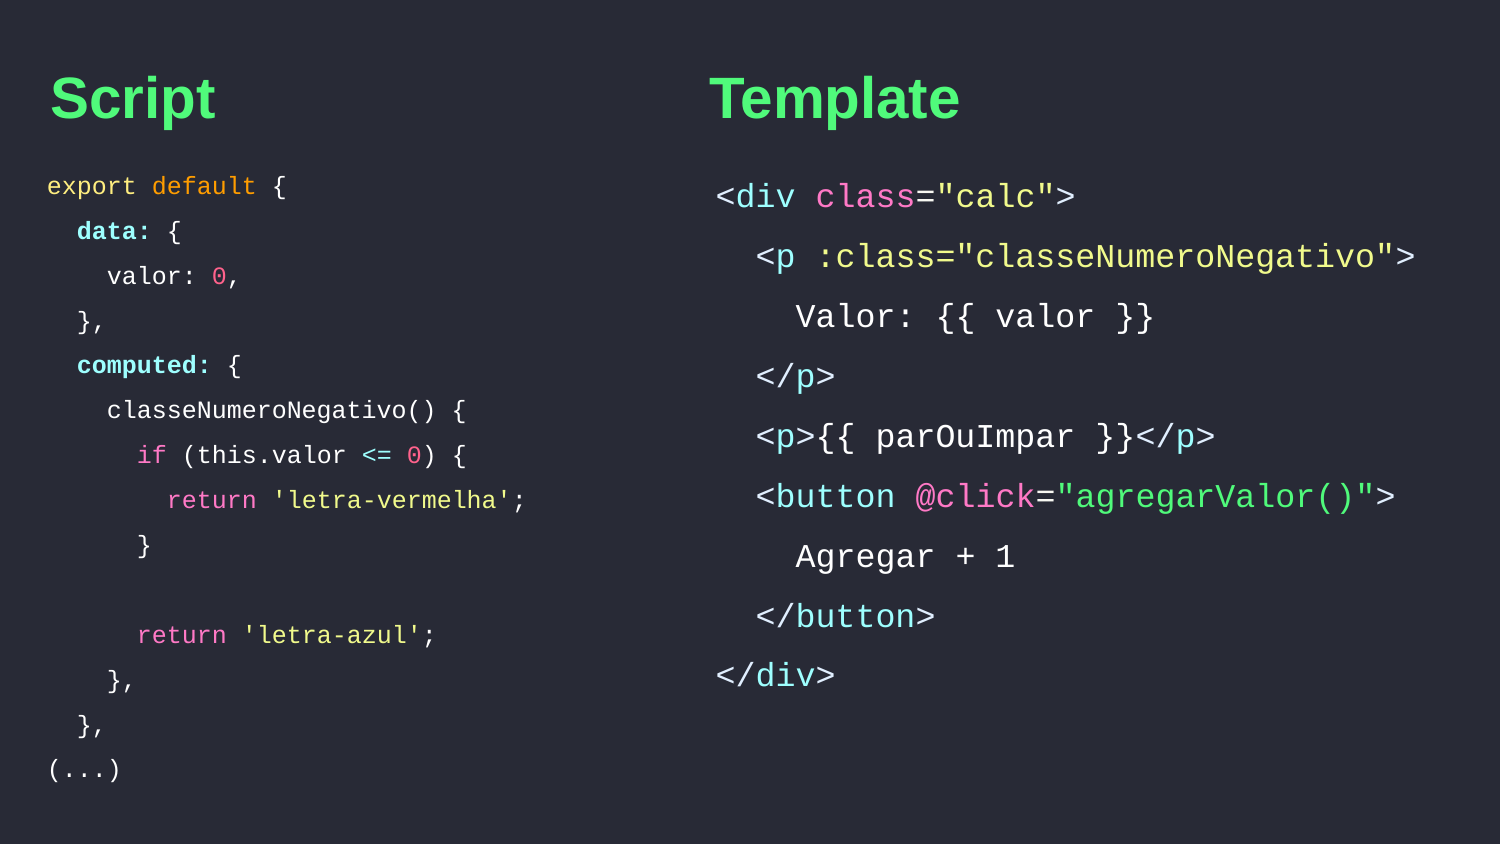

Script
Template
export default {
  data: {
    valor: 0,
  },
  computed: {
    classeNumeroNegativo() {
      if (this.valor <= 0) {
        return 'letra-vermelha';
      }

      return 'letra-azul';
    },
  },
(...)
<div class="calc">
  <p :class="classeNumeroNegativo">
    Valor: {{ valor }}
  </p>
  <p>{{ parOuImpar }}</p>
  <button @click="agregarValor()">
    Agregar + 1
  </button>
</div>